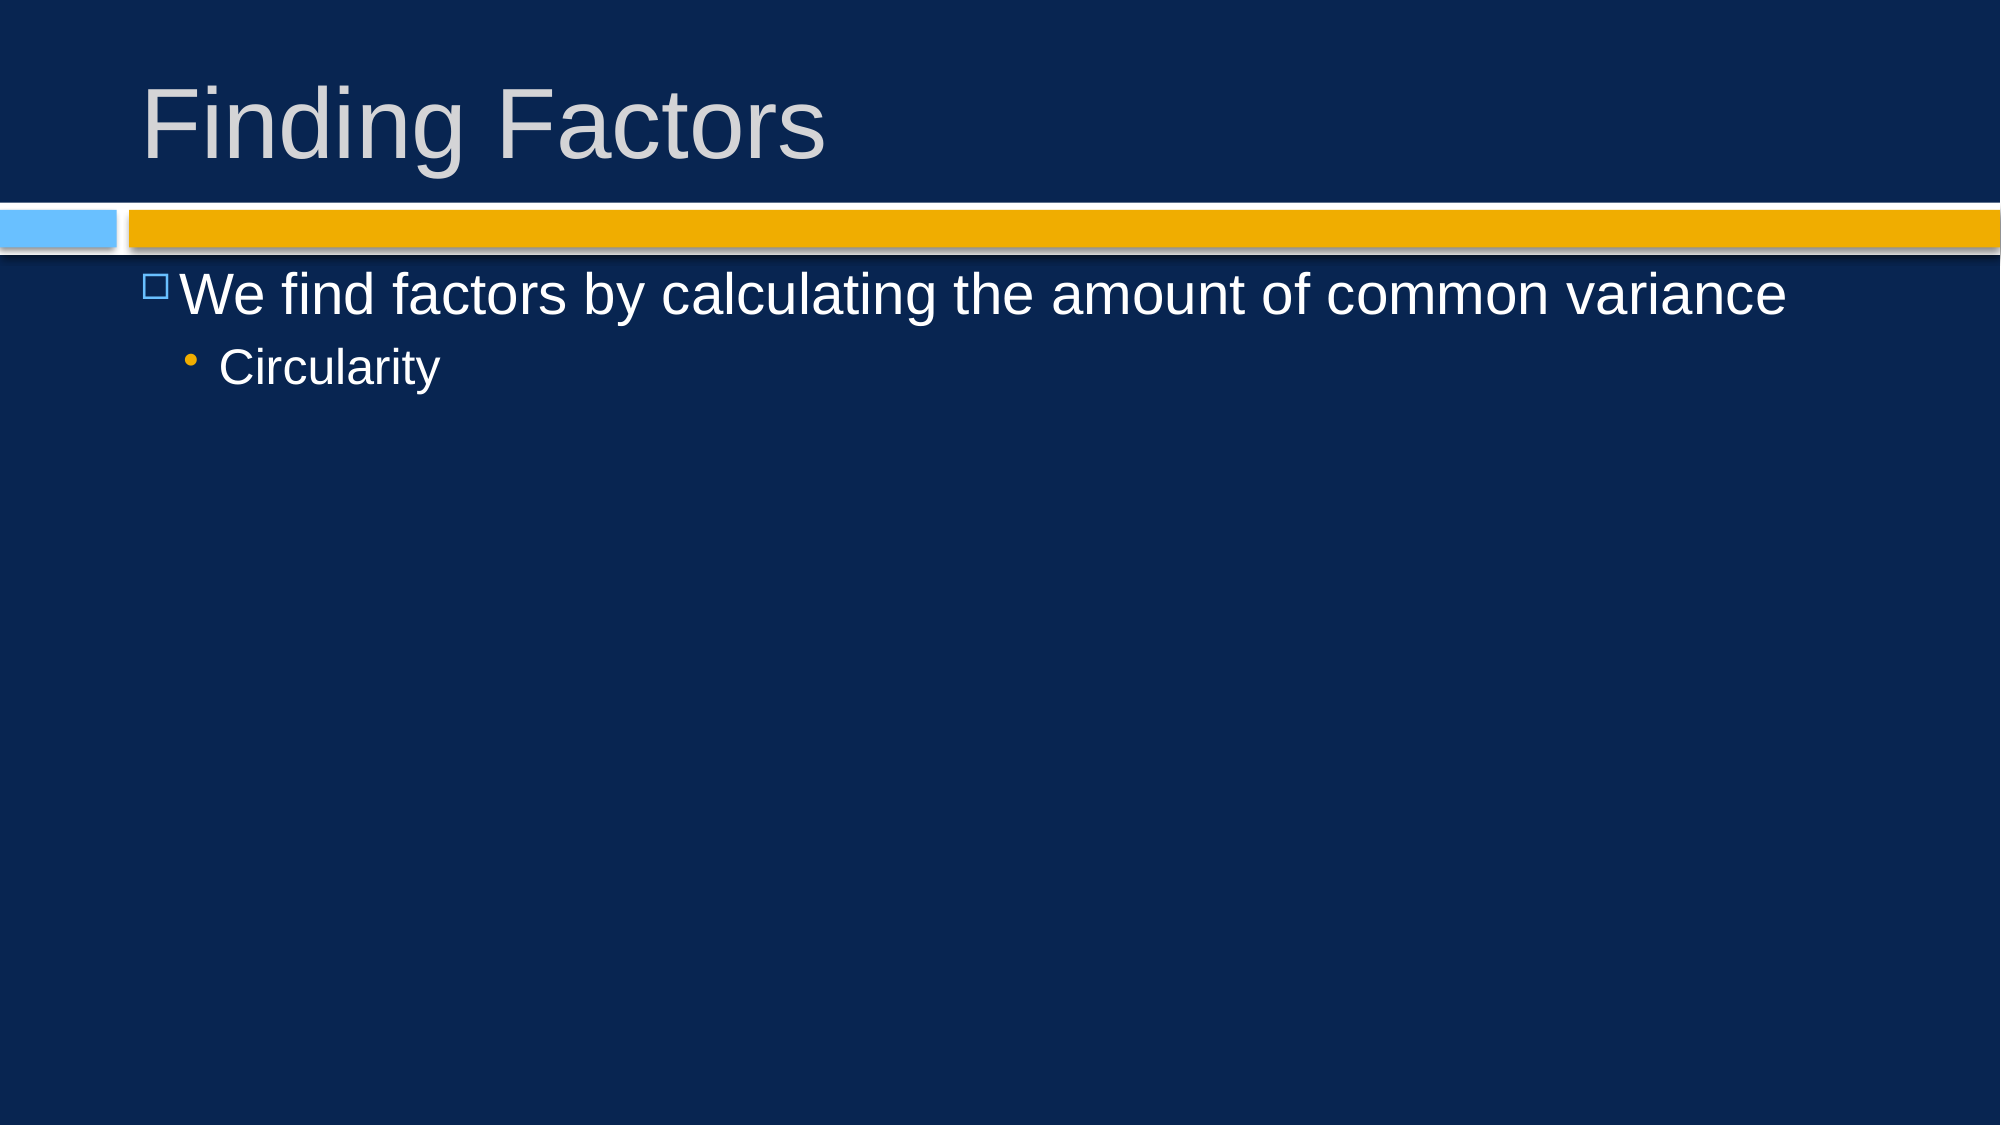

# Finding Factors
We find factors by calculating the amount of common variance
Circularity